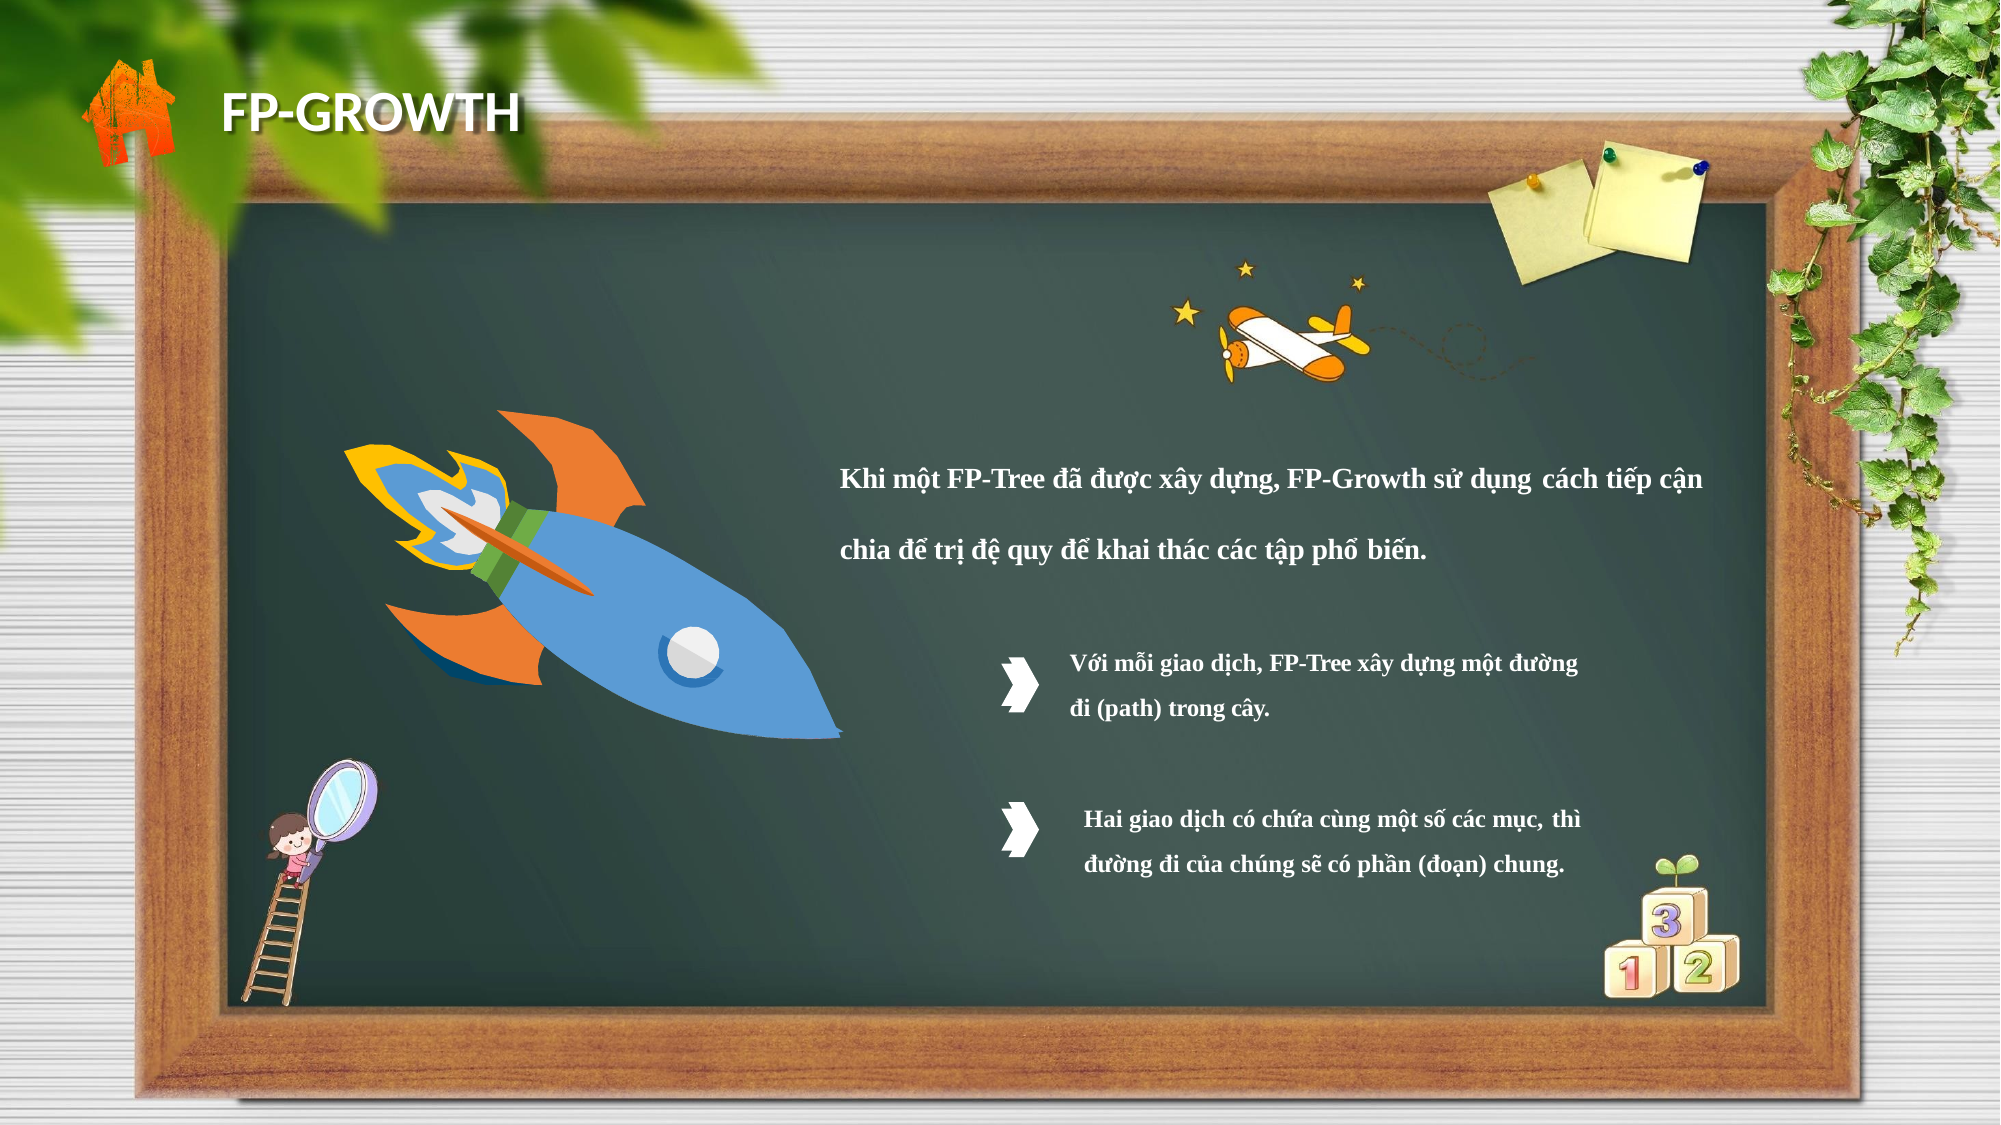

FP-GROWTH
#
Khi một FP-Tree đã được xây dựng, FP-Growth sử dụng cách tiếp cận

chia để trị đệ quy để khai thác các tập phổ biến.

Với mỗi giao dịch, FP-Tree xây dựng một đường
đi (path) trong cây.

Hai giao dịch có chứa cùng một số các mục, thì
đường đi của chúng sẽ có phần (đoạn) chung.